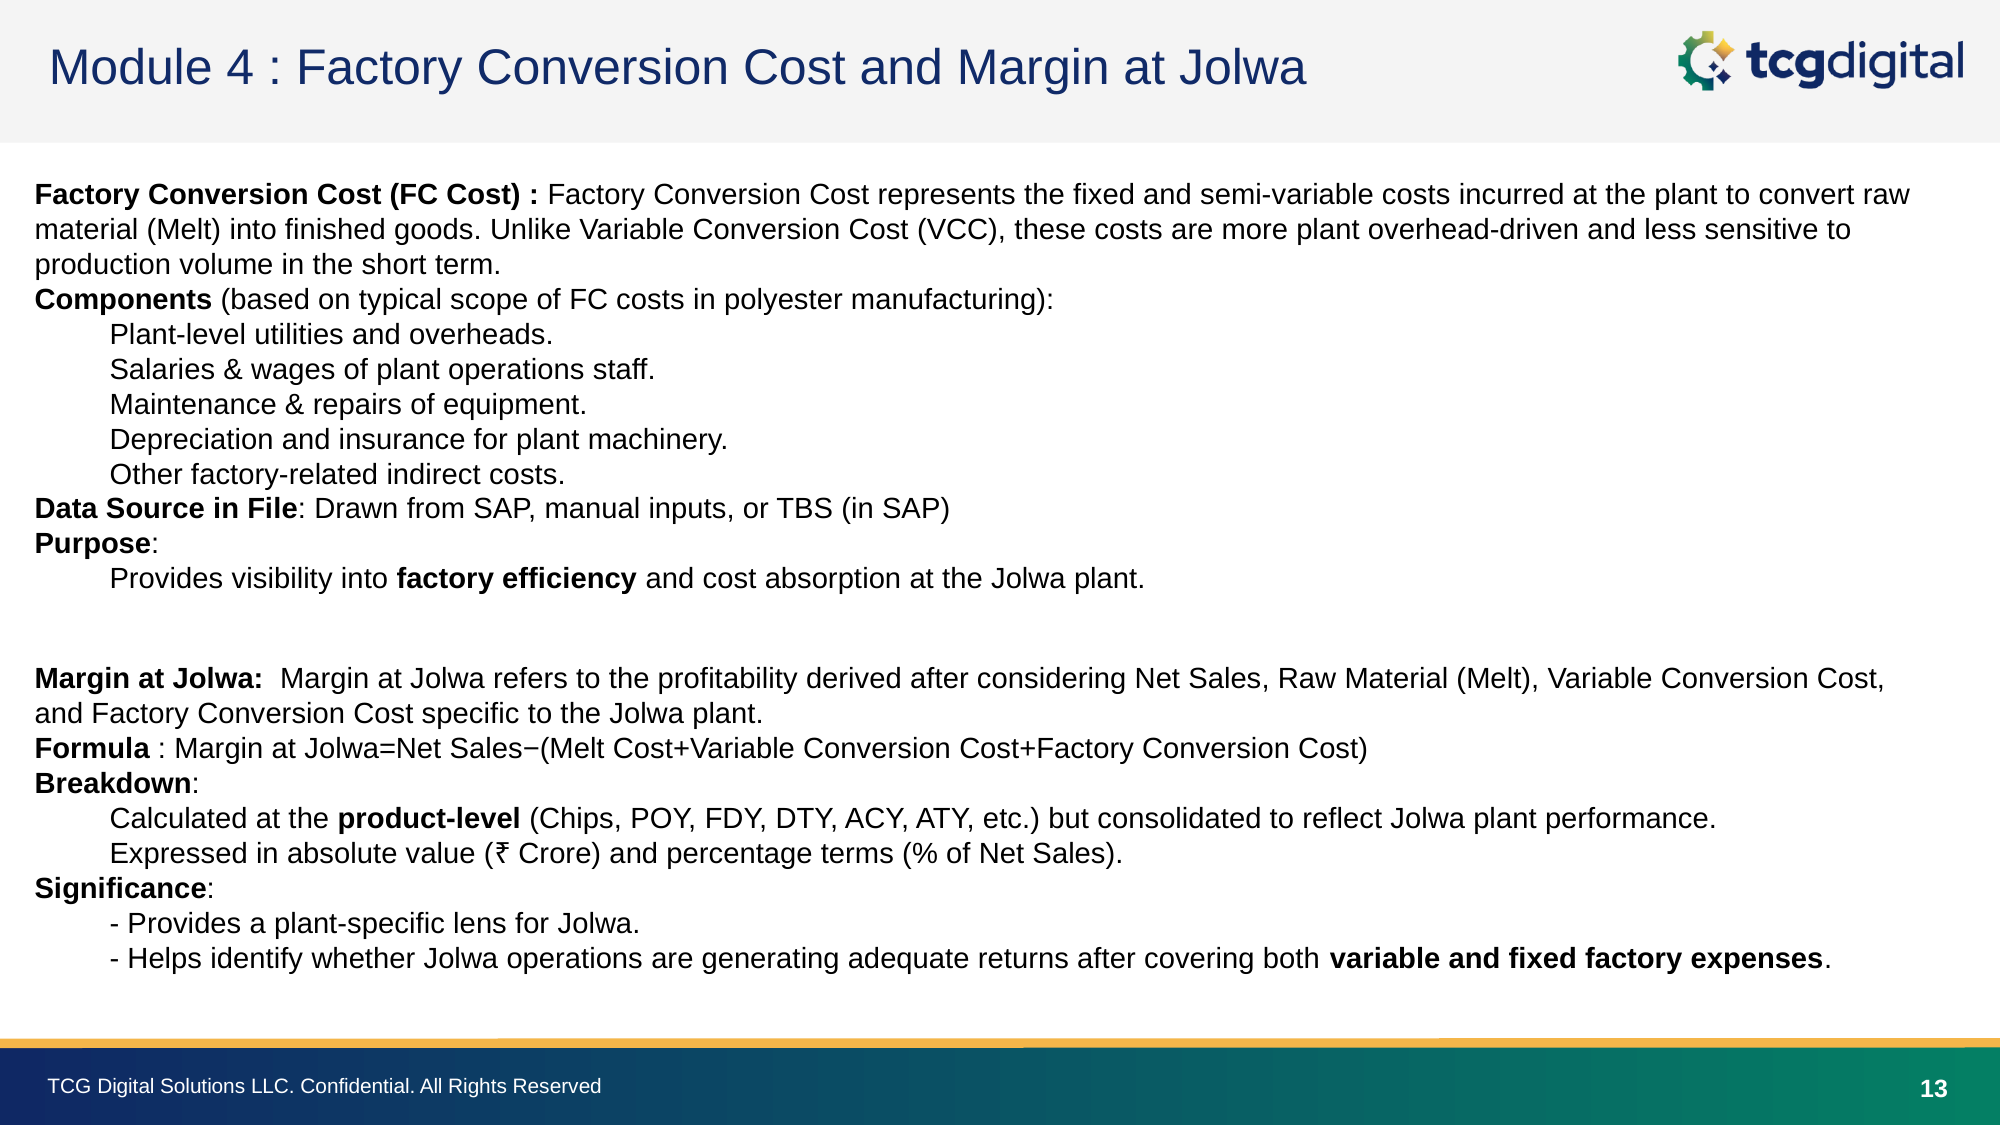

Module 4 : Factory Conversion Cost and Margin at Jolwa
Factory Conversion Cost (FC Cost) : Factory Conversion Cost represents the fixed and semi-variable costs incurred at the plant to convert raw material (Melt) into finished goods. Unlike Variable Conversion Cost (VCC), these costs are more plant overhead-driven and less sensitive to production volume in the short term.
Components (based on typical scope of FC costs in polyester manufacturing):
Plant-level utilities and overheads.
Salaries & wages of plant operations staff.
Maintenance & repairs of equipment.
Depreciation and insurance for plant machinery.
Other factory-related indirect costs.
Data Source in File: Drawn from SAP, manual inputs, or TBS (in SAP)
Purpose:
Provides visibility into factory efficiency and cost absorption at the Jolwa plant.
Margin at Jolwa:  Margin at Jolwa refers to the profitability derived after considering Net Sales, Raw Material (Melt), Variable Conversion Cost, and Factory Conversion Cost specific to the Jolwa plant.
Formula : Margin at Jolwa=Net Sales−(Melt Cost+Variable Conversion Cost+Factory Conversion Cost)
Breakdown:
Calculated at the product-level (Chips, POY, FDY, DTY, ACY, ATY, etc.) but consolidated to reflect Jolwa plant performance.
Expressed in absolute value (₹ Crore) and percentage terms (% of Net Sales).
Significance:
- Provides a plant-specific lens for Jolwa.
- Helps identify whether Jolwa operations are generating adequate returns after covering both variable and fixed factory expenses.